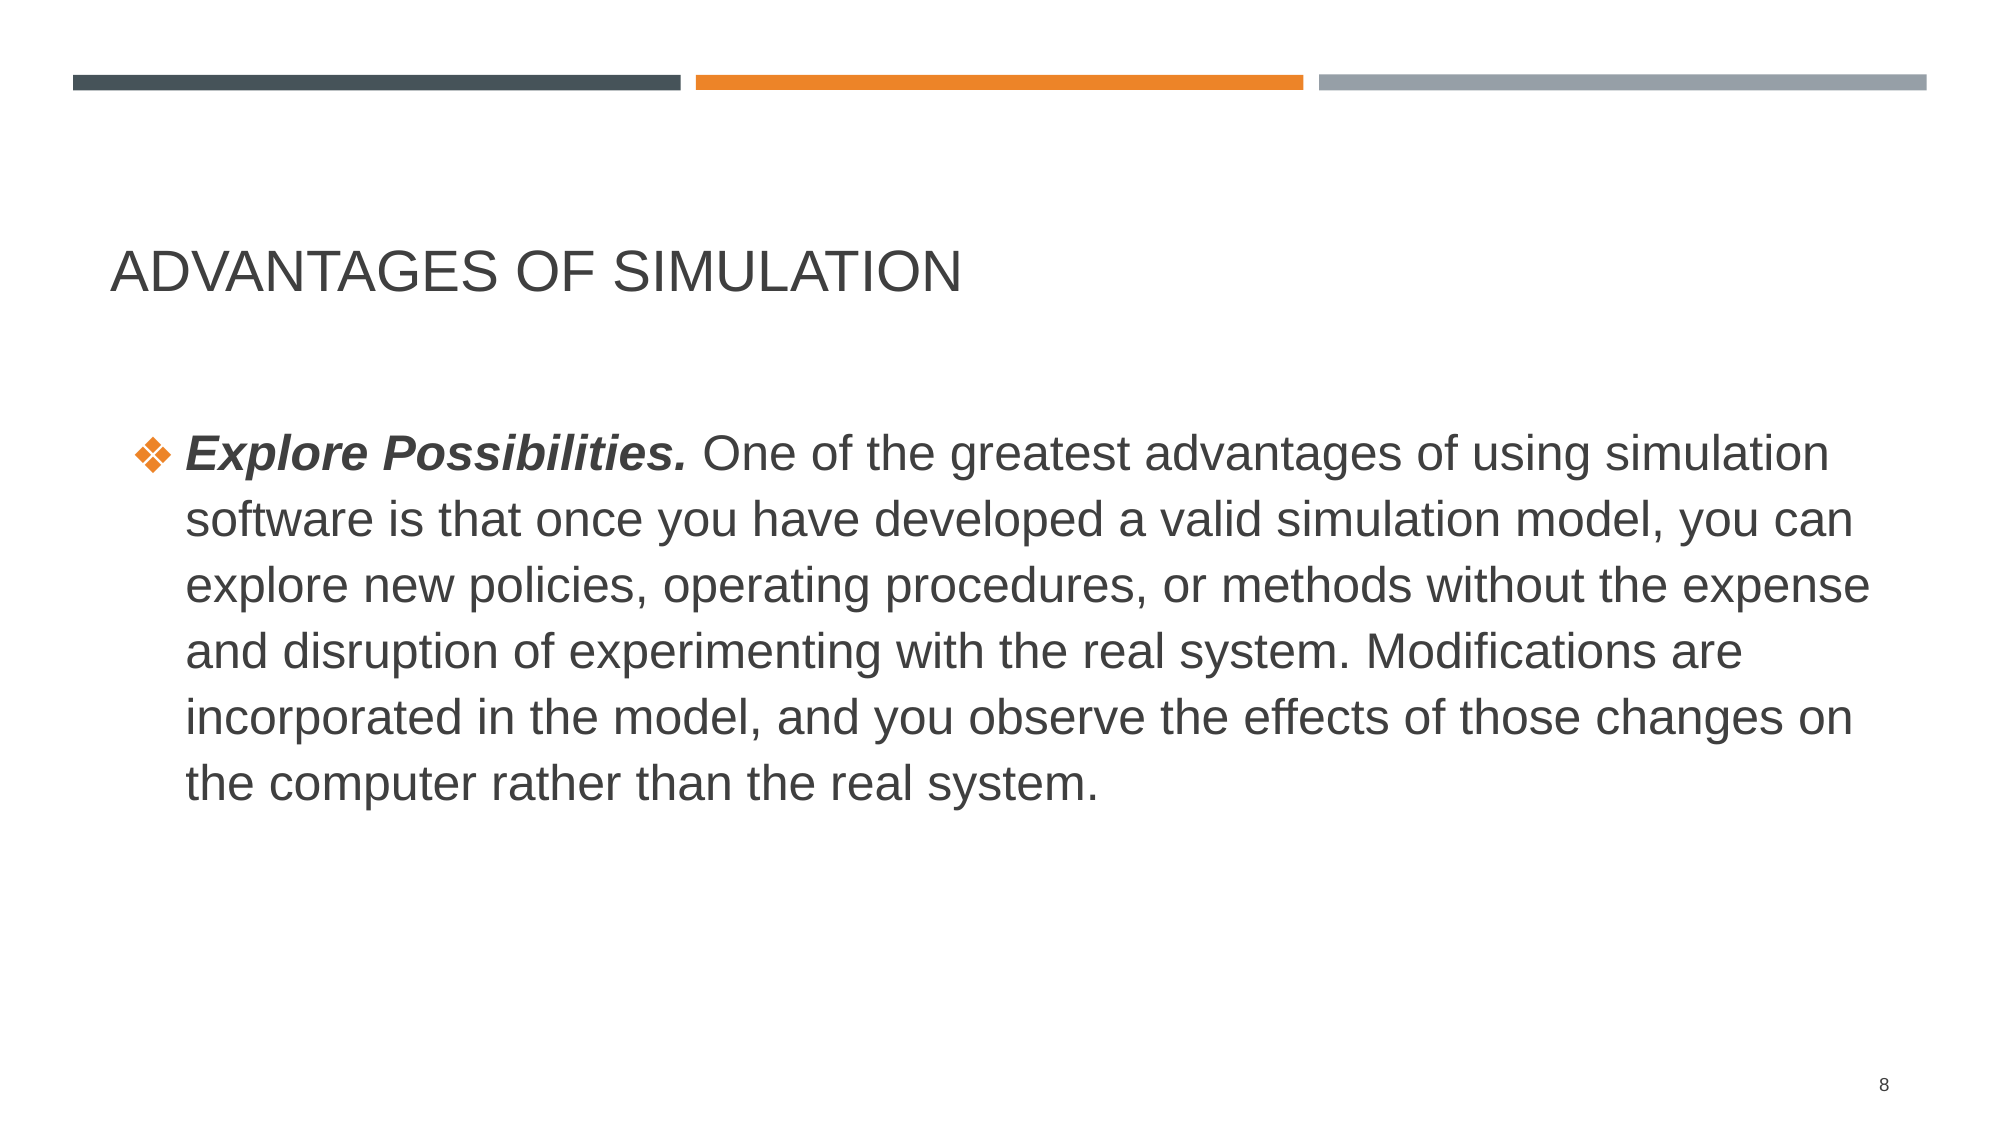

# ADVANTAGES OF SIMULATION
Explore Possibilities. One of the greatest advantages of using simulation software is that once you have developed a valid simulation model, you can explore new policies, operating procedures, or methods without the expense and disruption of experimenting with the real system. Modifications are incorporated in the model, and you observe the effects of those changes on the computer rather than the real system.
8